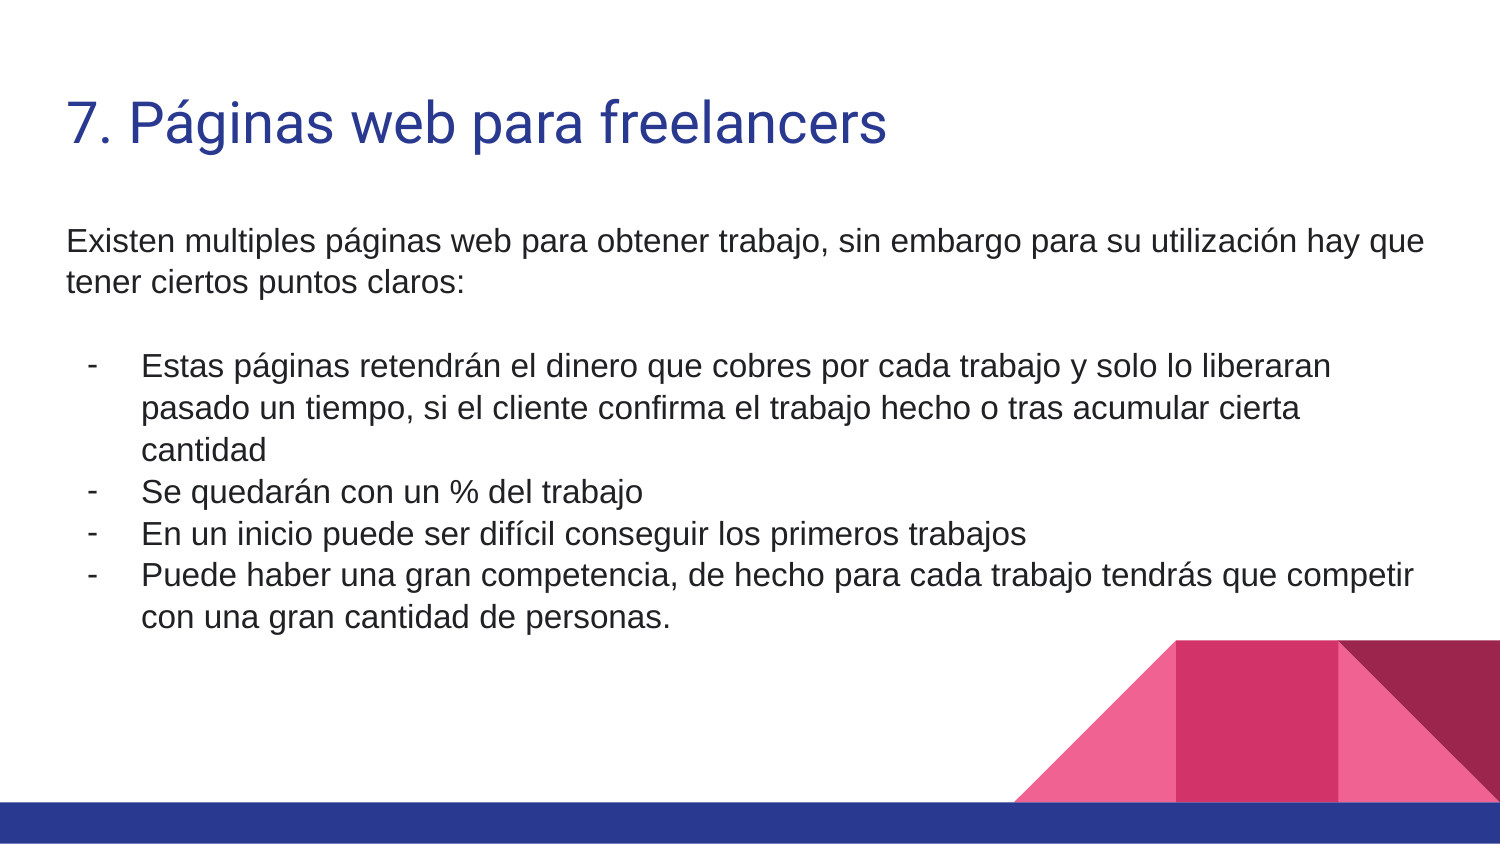

# 7. Páginas web para freelancers
Existen multiples páginas web para obtener trabajo, sin embargo para su utilización hay que tener ciertos puntos claros:

Estas páginas retendrán el dinero que cobres por cada trabajo y solo lo liberaran pasado un tiempo, si el cliente confirma el trabajo hecho o tras acumular cierta cantidad
Se quedarán con un % del trabajo
En un inicio puede ser difícil conseguir los primeros trabajos
Puede haber una gran competencia, de hecho para cada trabajo tendrás que competir con una gran cantidad de personas.